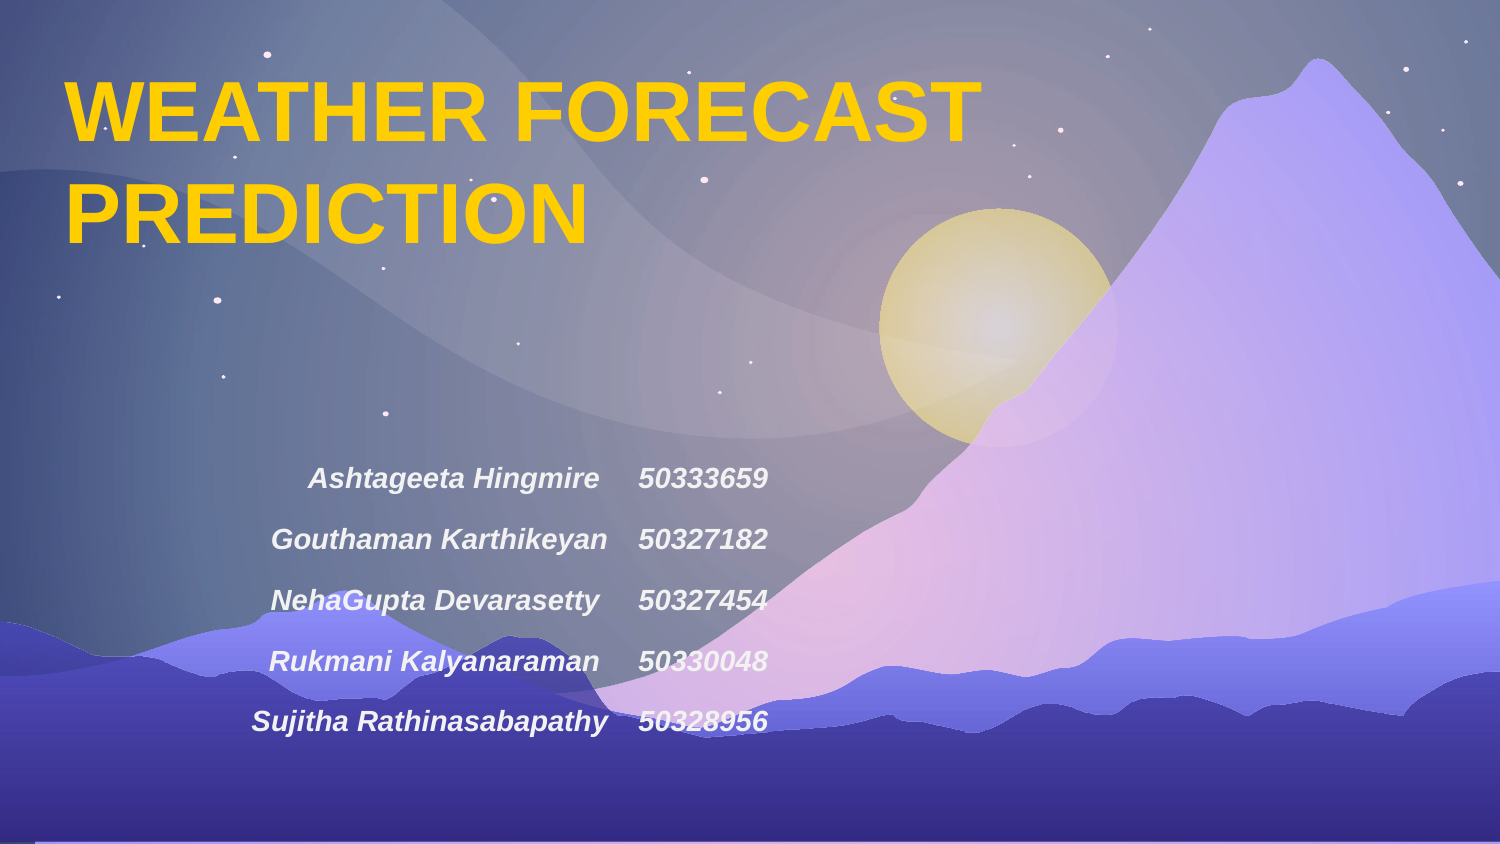

# WEATHER FORECAST PREDICTION
|  |
| --- |
| Ashtageeta Hingmire | 50333659 |
| --- | --- |
| Gouthaman Karthikeyan | 50327182 |
| NehaGupta Devarasetty | 50327454 |
| Rukmani Kalyanaraman | 50330048 |
| Sujitha Rathinasabapathy | 50328956 |